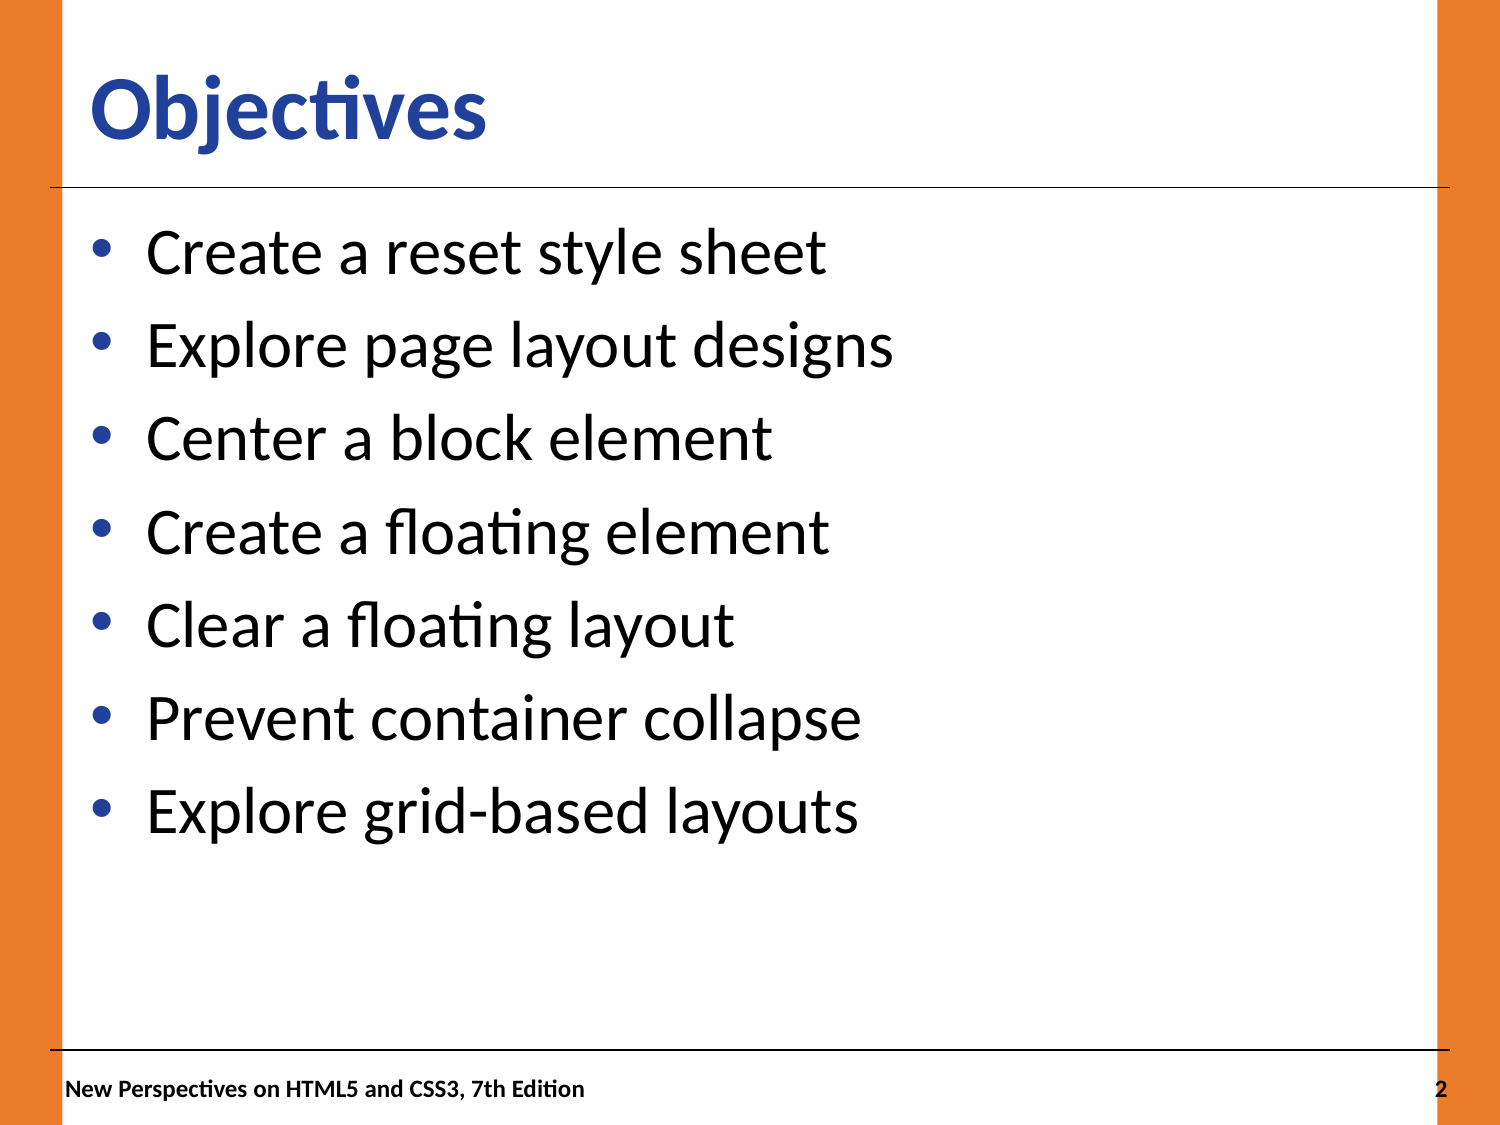

# Objectives
Create a reset style sheet
Explore page layout designs
Center a block element
Create a floating element
Clear a floating layout
Prevent container collapse
Explore grid-based layouts
New Perspectives on HTML5 and CSS3, 7th Edition
2